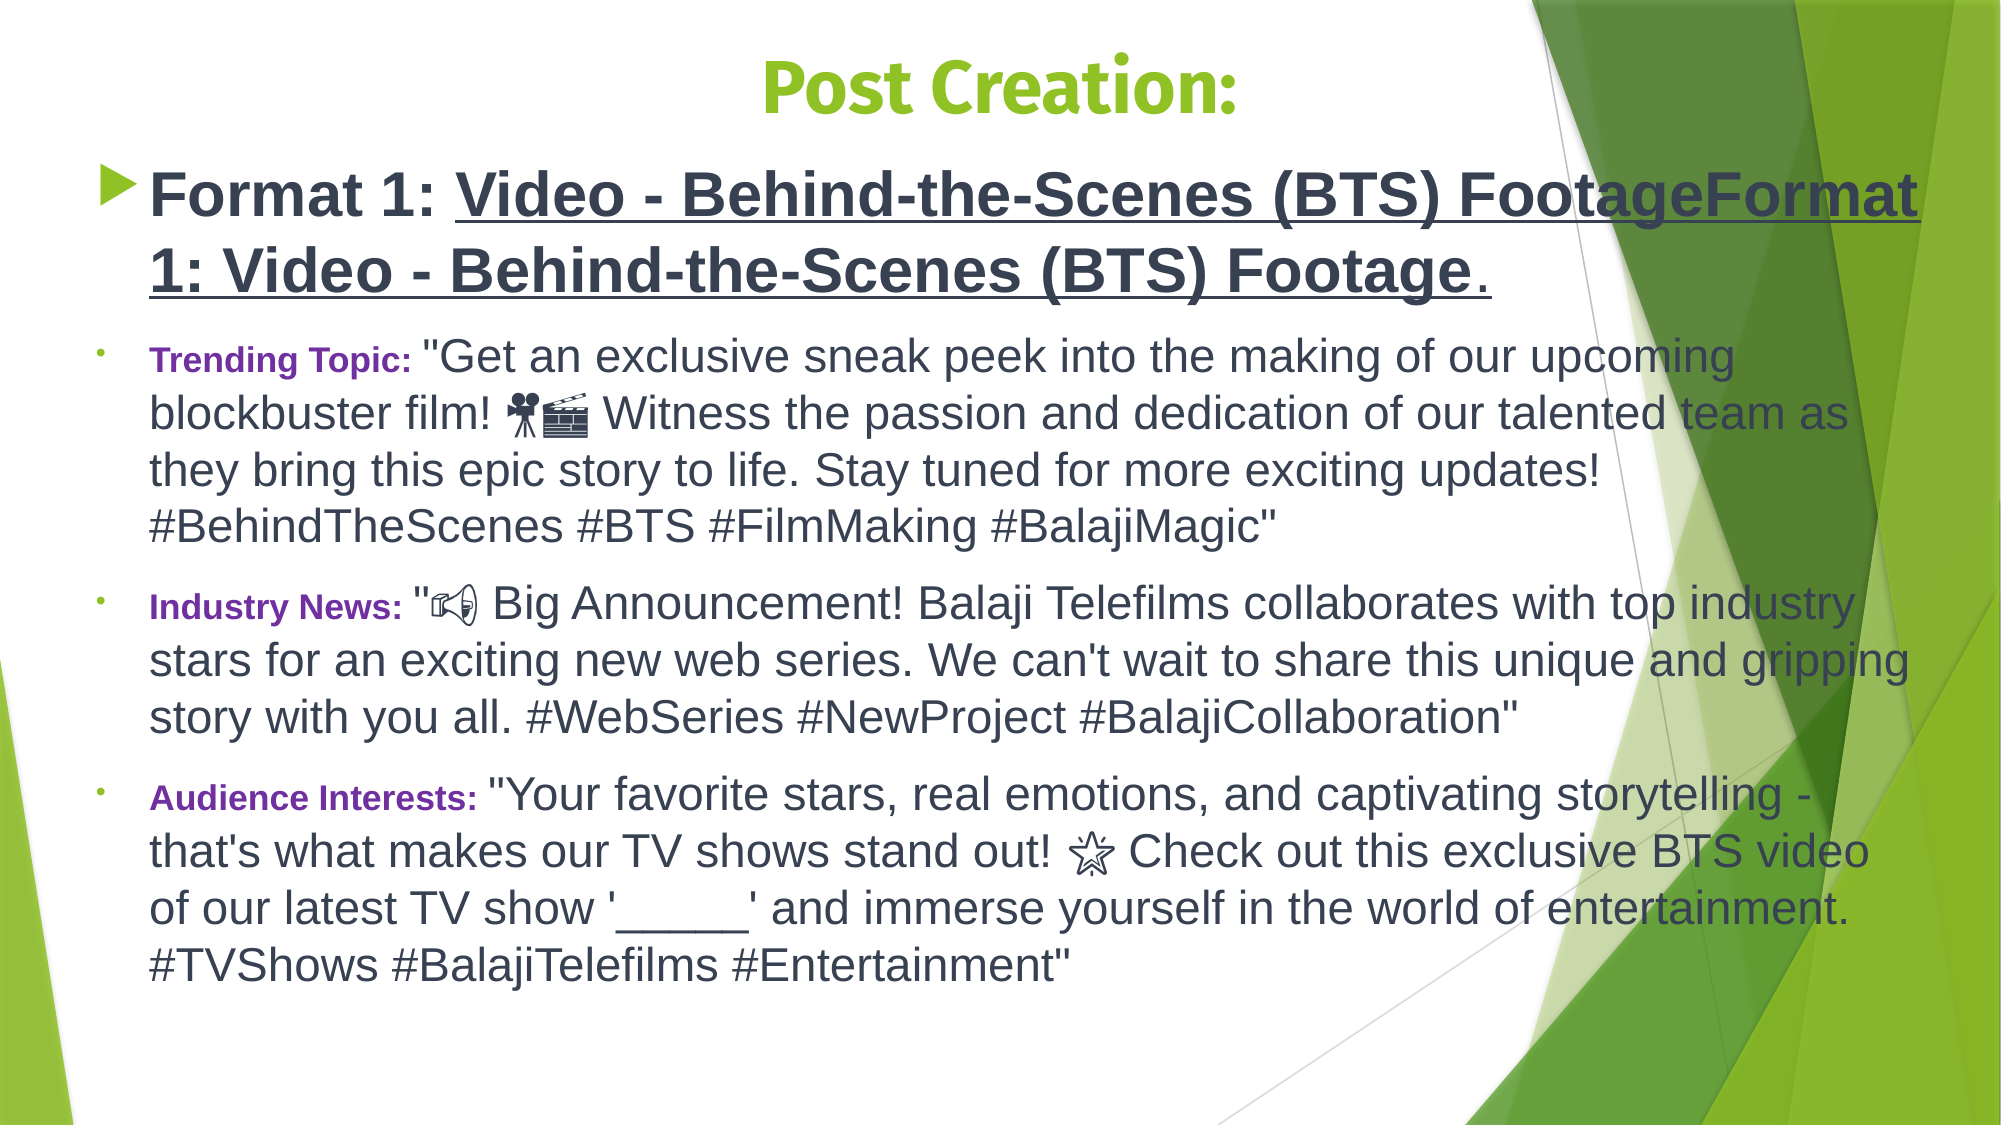

# Post Creation:
Format 1: Video - Behind-the-Scenes (BTS) FootageFormat 1: Video - Behind-the-Scenes (BTS) Footage.
Trending Topic: "Get an exclusive sneak peek into the making of our upcoming blockbuster film! 🎥🎬 Witness the passion and dedication of our talented team as they bring this epic story to life. Stay tuned for more exciting updates! #BehindTheScenes #BTS #FilmMaking #BalajiMagic"
Industry News: "📢 Big Announcement! Balaji Telefilms collaborates with top industry stars for an exciting new web series. We can't wait to share this unique and gripping story with you all. #WebSeries #NewProject #BalajiCollaboration"
Audience Interests: "Your favorite stars, real emotions, and captivating storytelling - that's what makes our TV shows stand out! 🌟 Check out this exclusive BTS video of our latest TV show '_____' and immerse yourself in the world of entertainment. #TVShows #BalajiTelefilms #Entertainment"